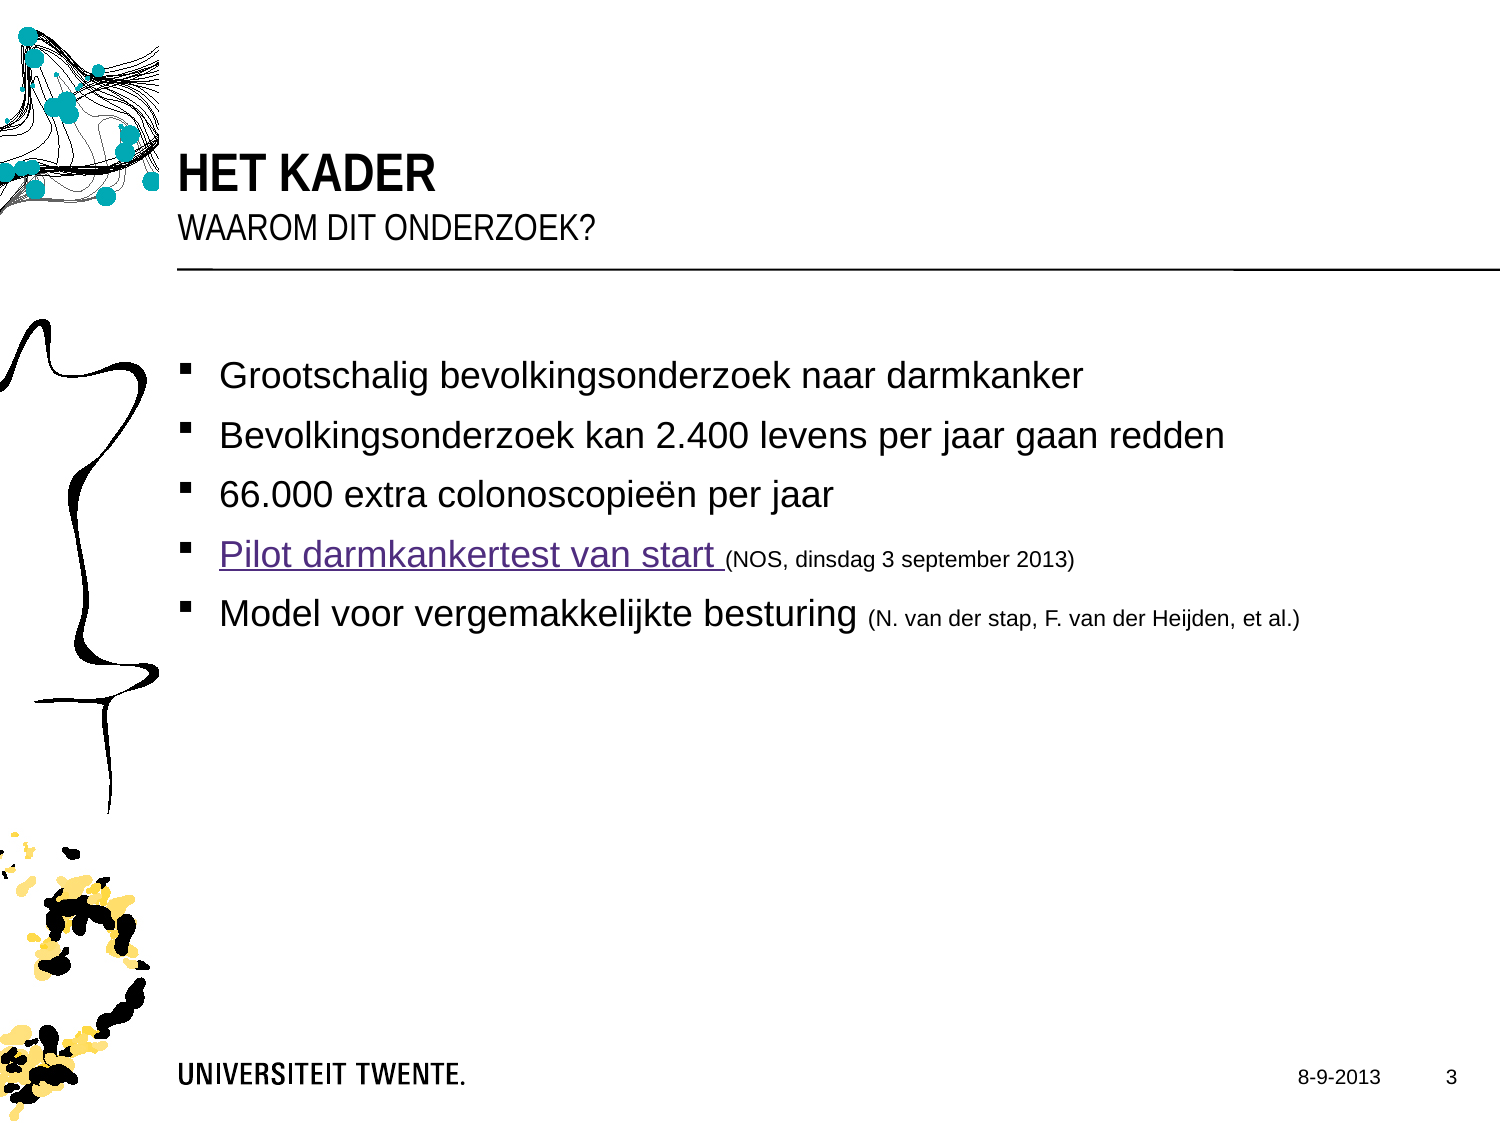

Het kader
Waarom dit onderzoek?
Grootschalig bevolkingsonderzoek naar darmkanker
Bevolkingsonderzoek kan 2.400 levens per jaar gaan redden
66.000 extra colonoscopieën per jaar
Pilot darmkankertest van start (NOS, dinsdag 3 september 2013)
Model voor vergemakkelijkte besturing (N. van der stap, F. van der Heijden, et al.)

3
8-9-2013